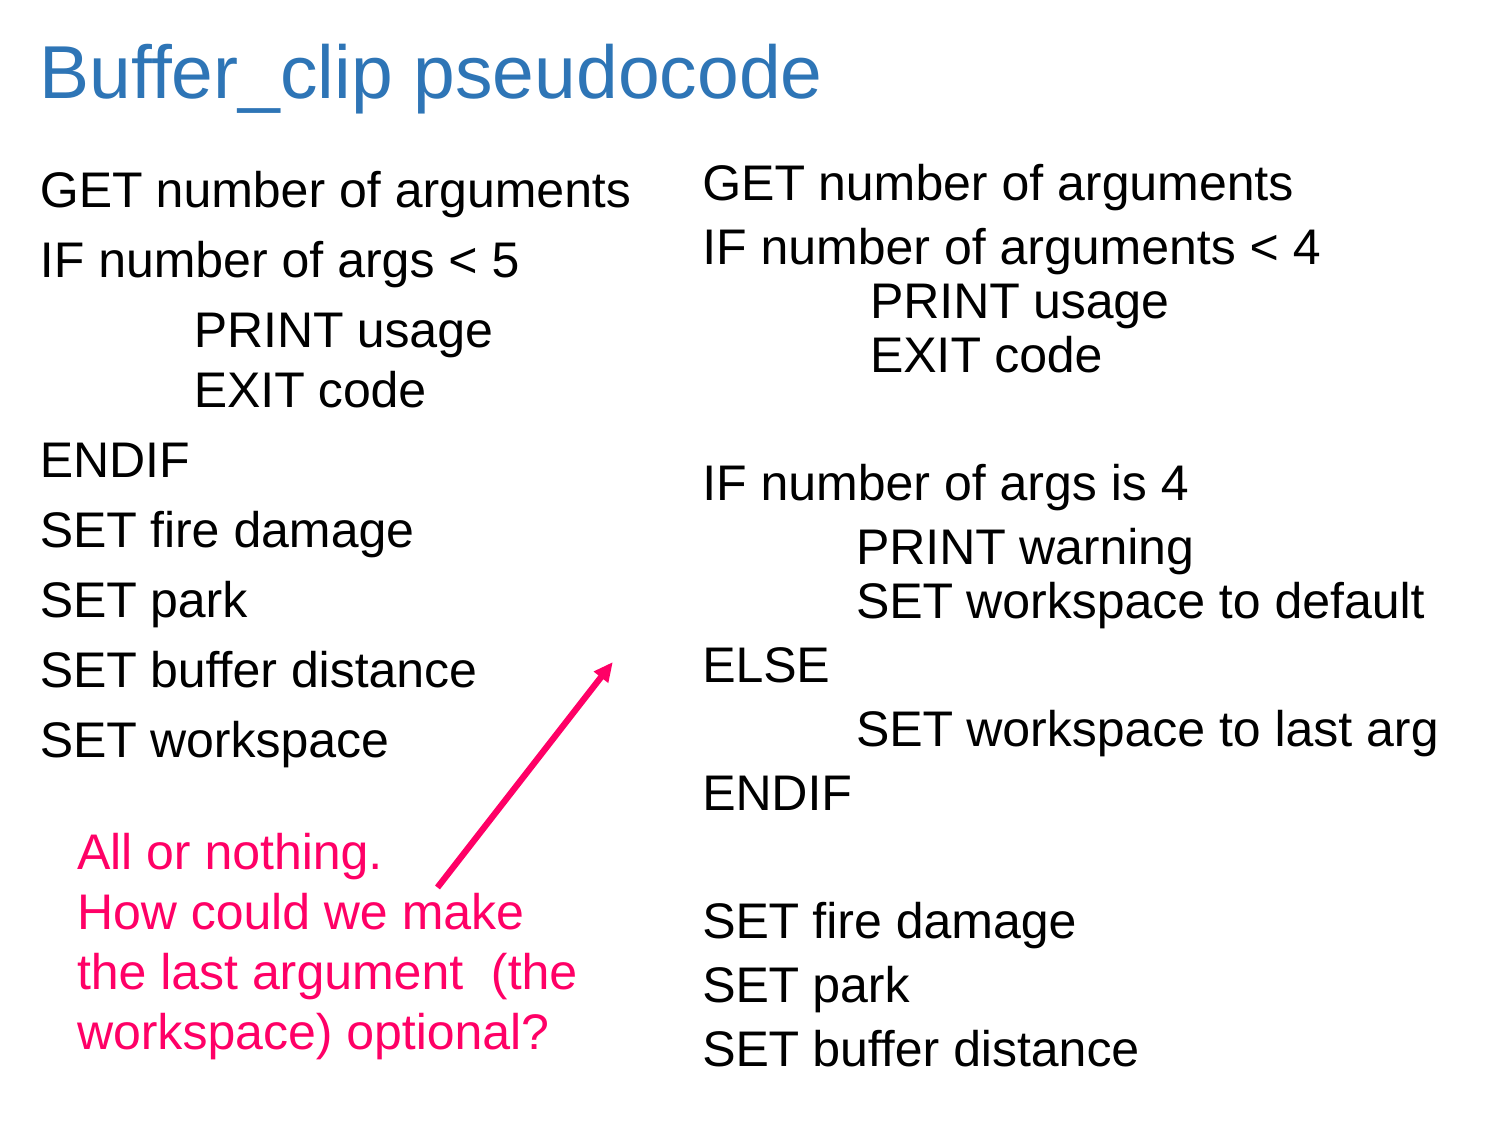

# Buffer_clip pseudocode

GET number of arguments
IF number of args < 5
           PRINT usage
       EXIT code
ENDIF
SET fire damage
SET park
SET buffer distance
SET workspace
GET number of arguments
IF number of arguments < 4
        PRINT usage
        EXIT code

IF number of args is 4
           PRINT warning
       SET workspace to default
ELSE
           SET workspace to last arg
ENDIF

SET fire damage
SET park
SET buffer distance

All or nothing.
How could we make
the last argument  (the workspace) optional?